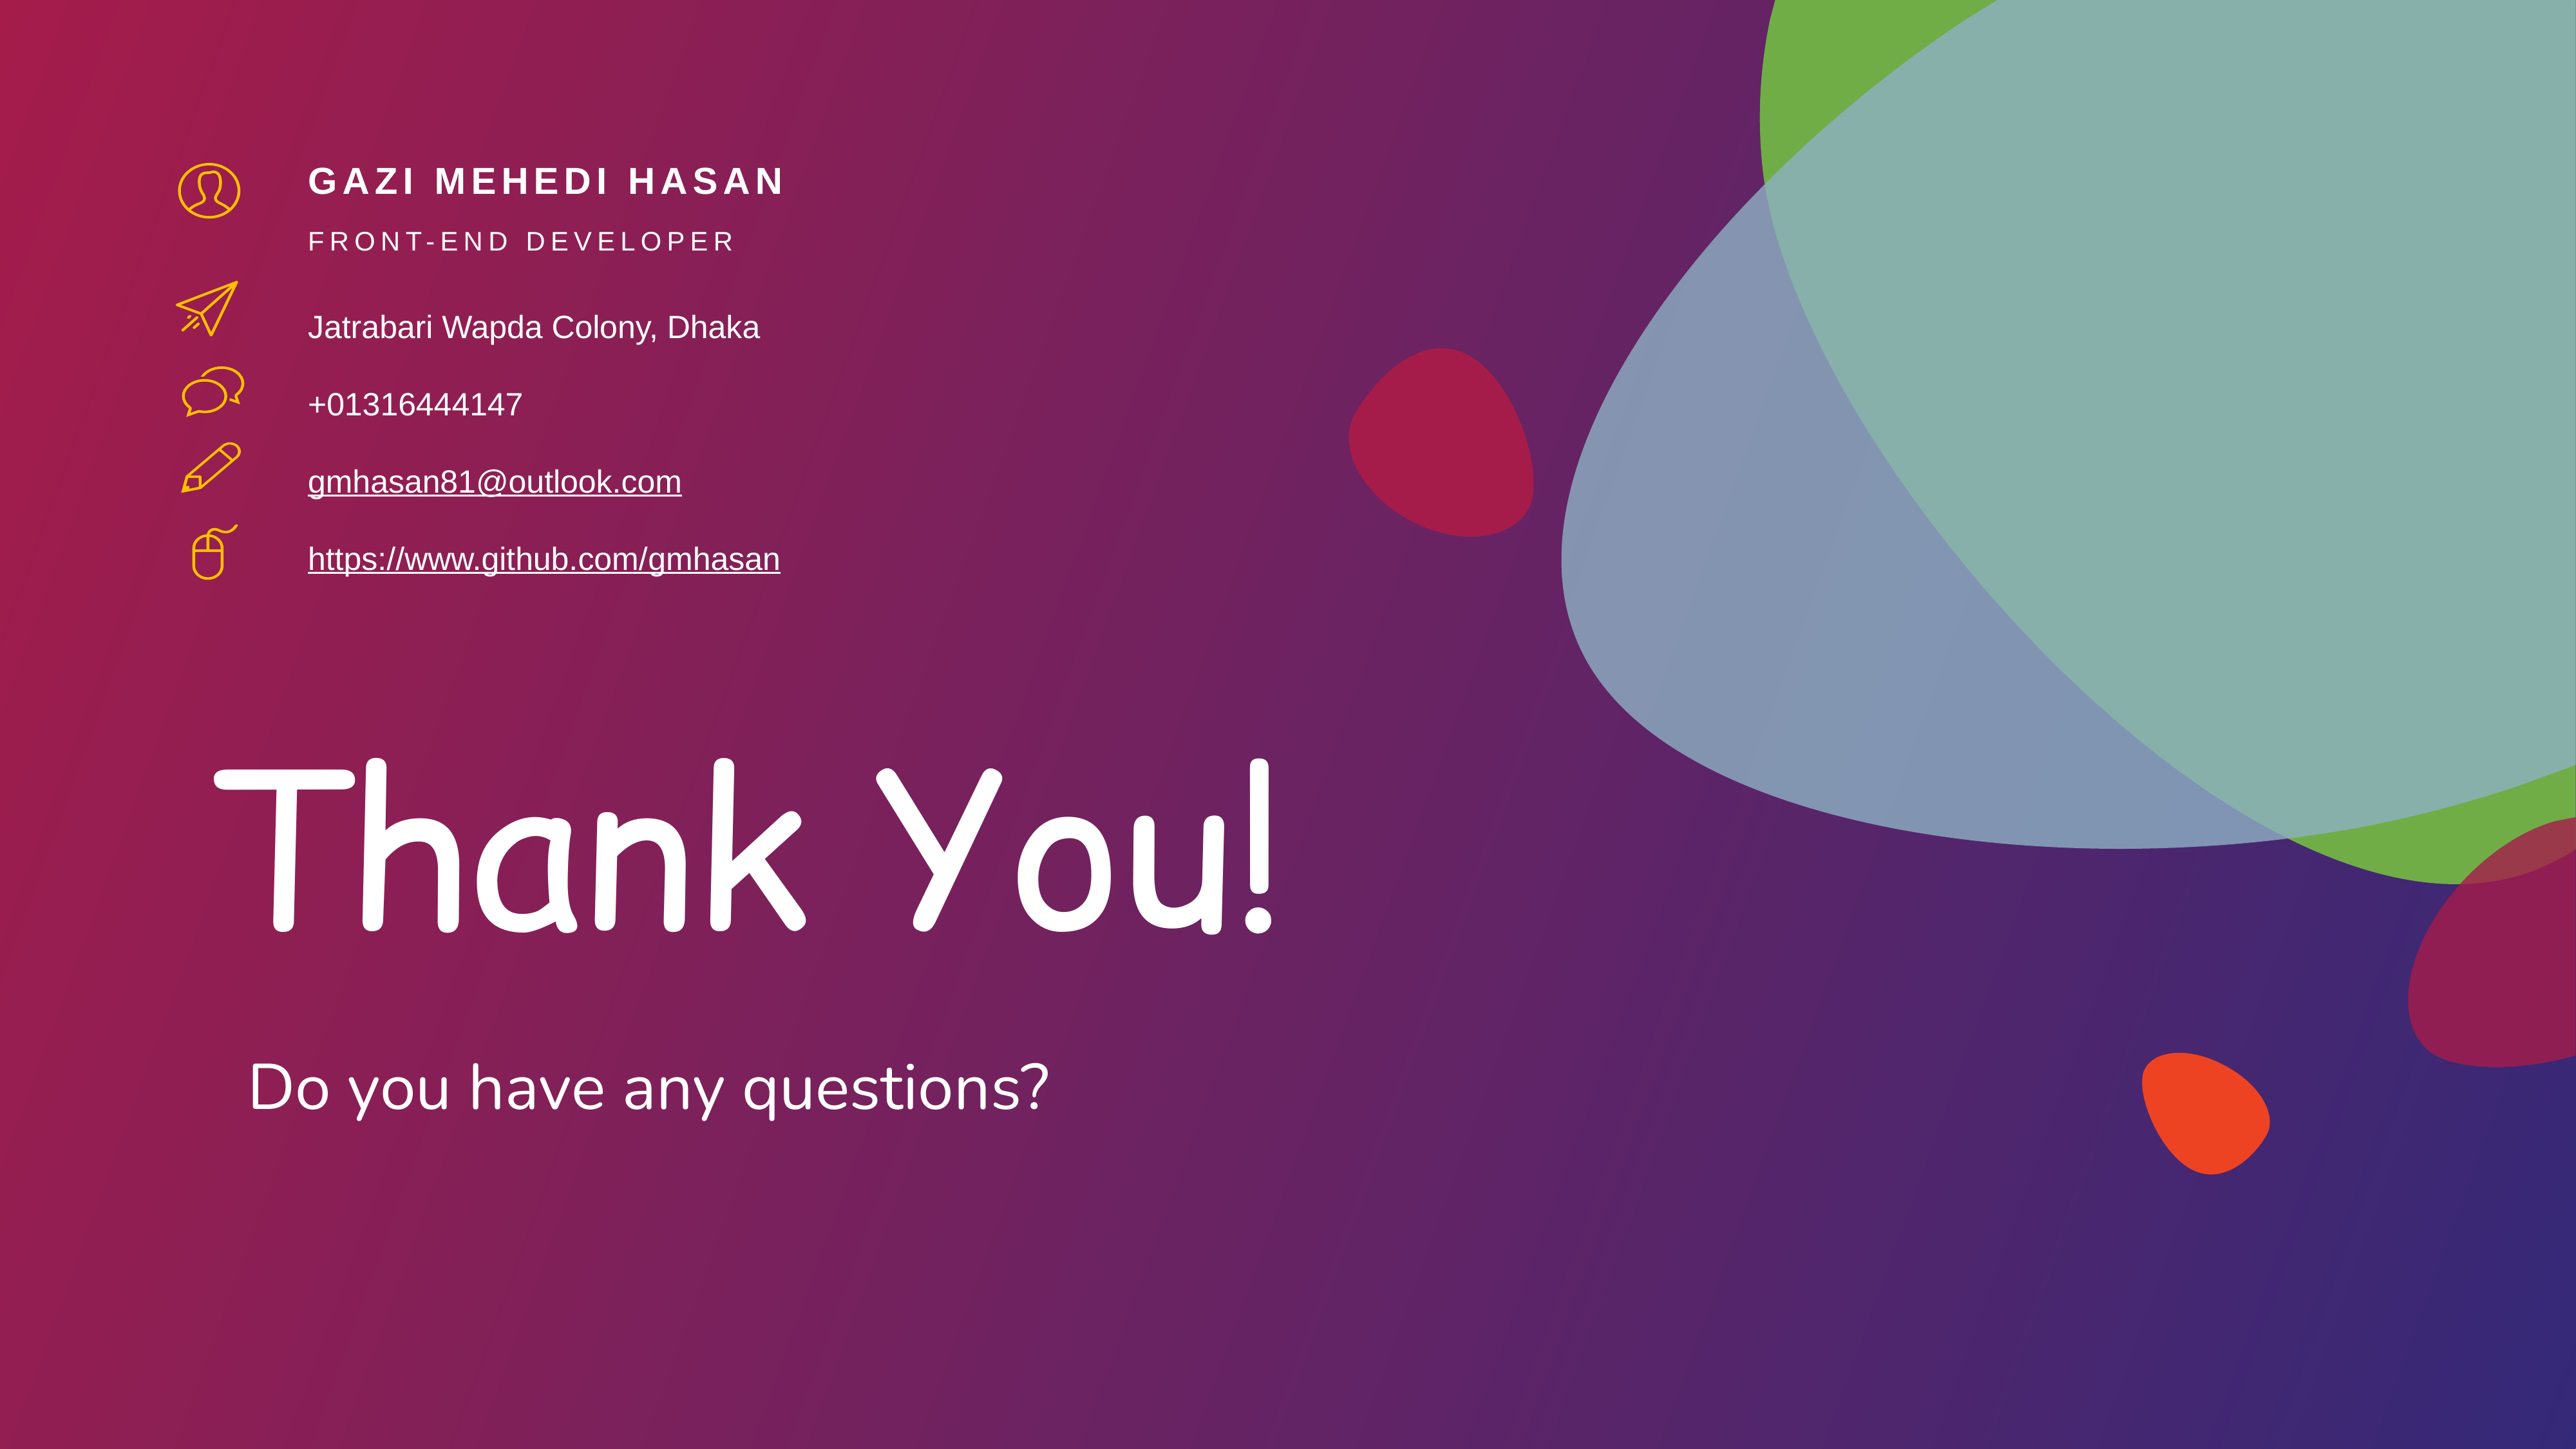

Gazi Mehedi Hasan
Front-End developer

Jatrabari Wapda Colony, Dhaka
+01316444147
gmhasan81@outlook.com
https://www.github.com/gmhasan

# Thank You!
Do you have any questions?
Photo credit: PeterArreola via Pixabay (Creative Commons Zero license)